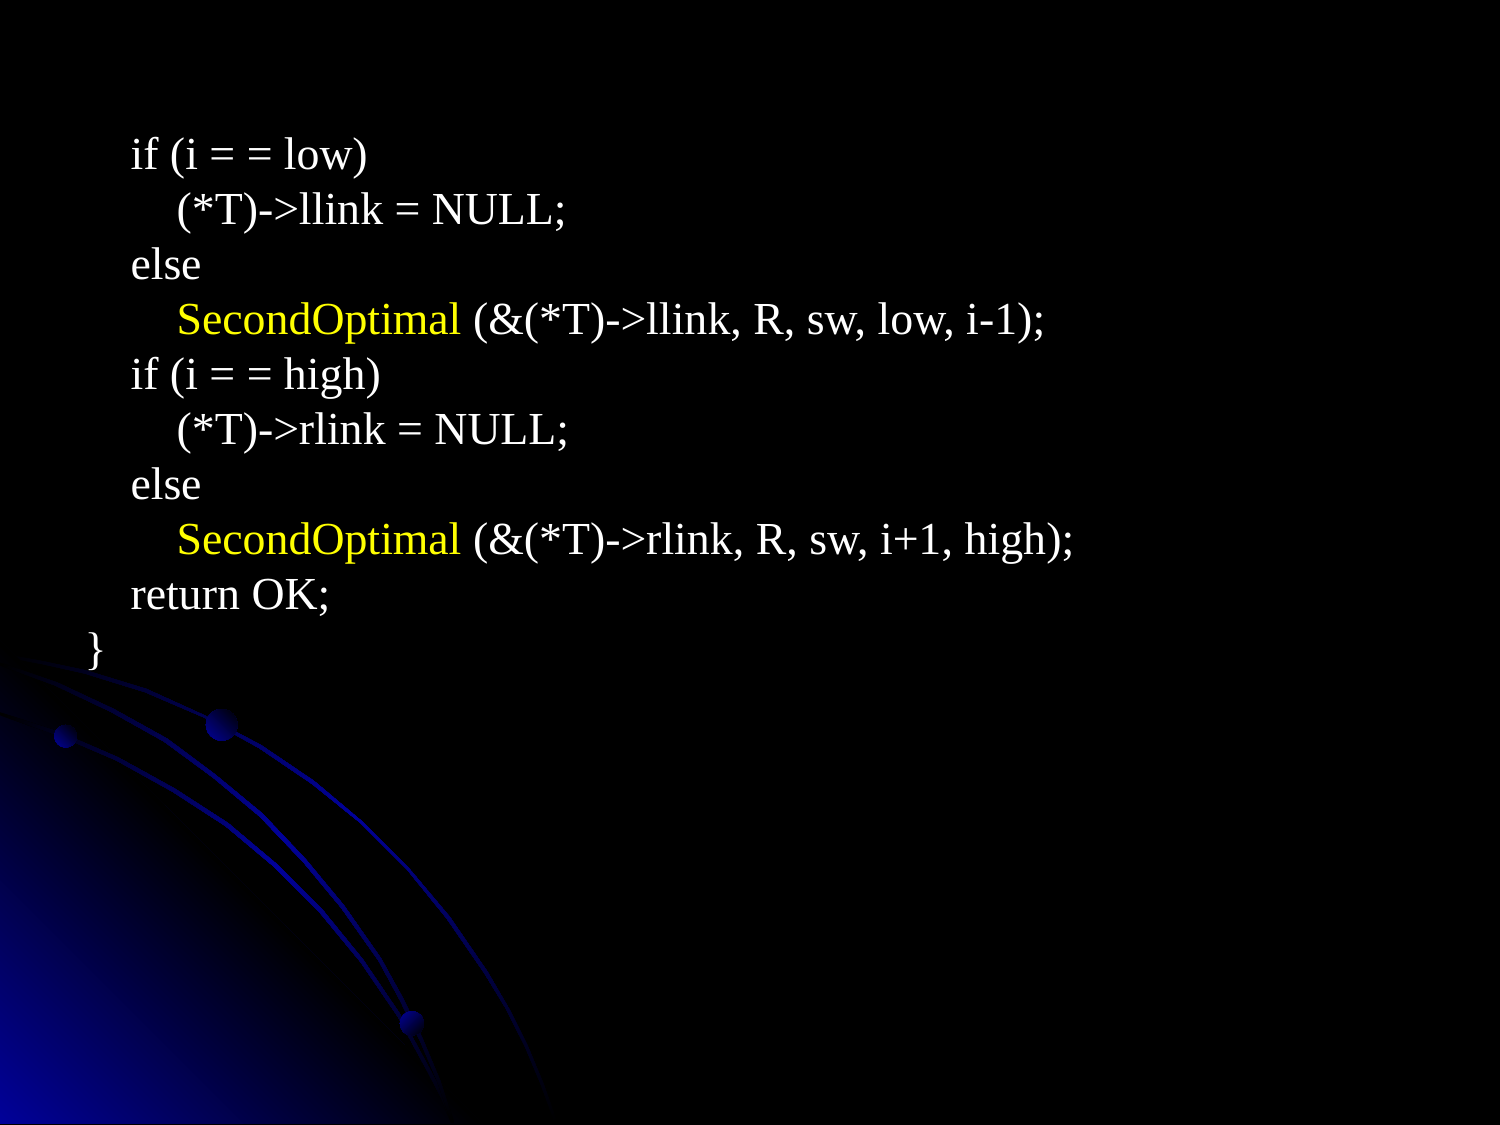

if (i = = low)
        (*T)->llink = NULL;
    else
        SecondOptimal (&(*T)->llink, R, sw, low, i-1);
    if (i = = high)
        (*T)->rlink = NULL;
    else
        SecondOptimal (&(*T)->rlink, R, sw, i+1, high);
    return OK;
}